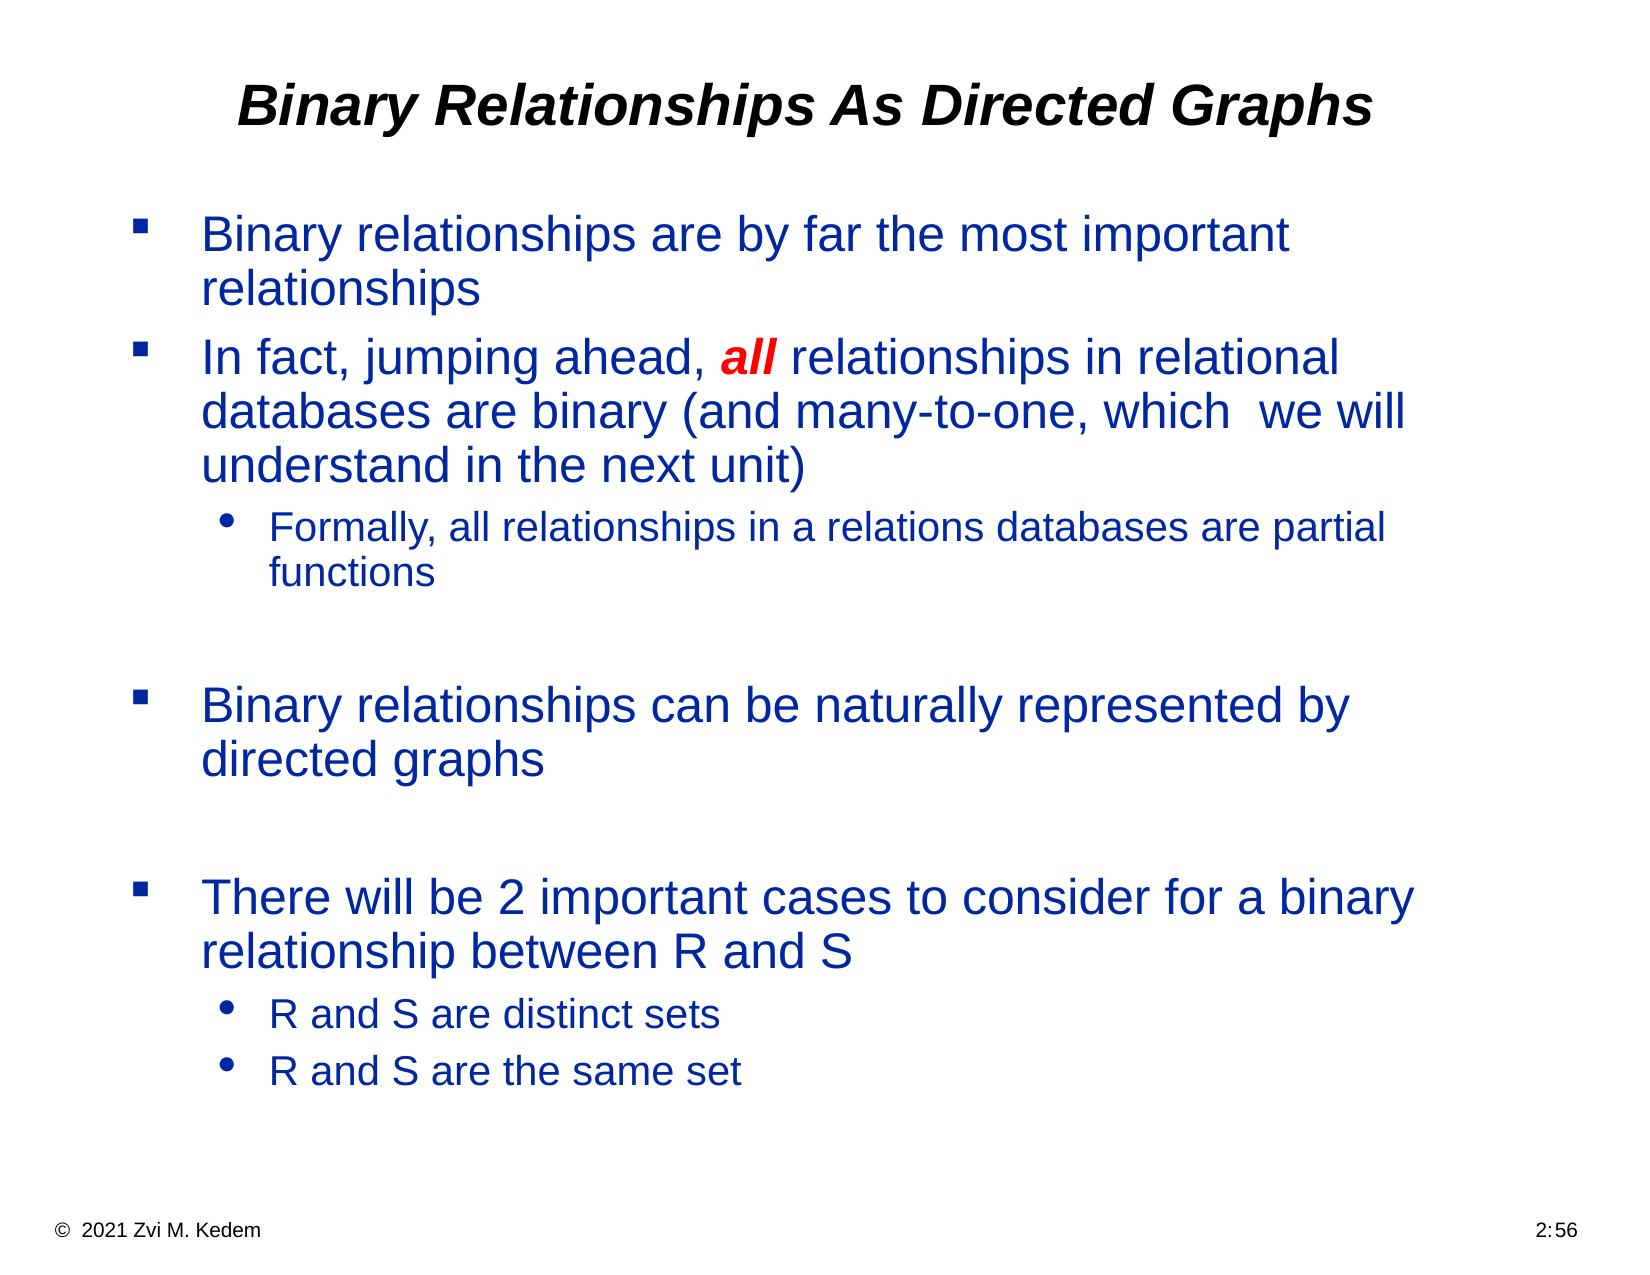

# Binary Relationships As Directed Graphs
Binary relationships are by far the most important relationships
In fact, jumping ahead, all relationships in relational databases are binary (and many-to-one, which  we will understand in the next unit)
Formally, all relationships in a relations databases are partial functions

Binary relationships can be naturally represented by directed graphs

There will be 2 important cases to consider for a binary relationship between R and S
R and S are distinct sets
R and S are the same set